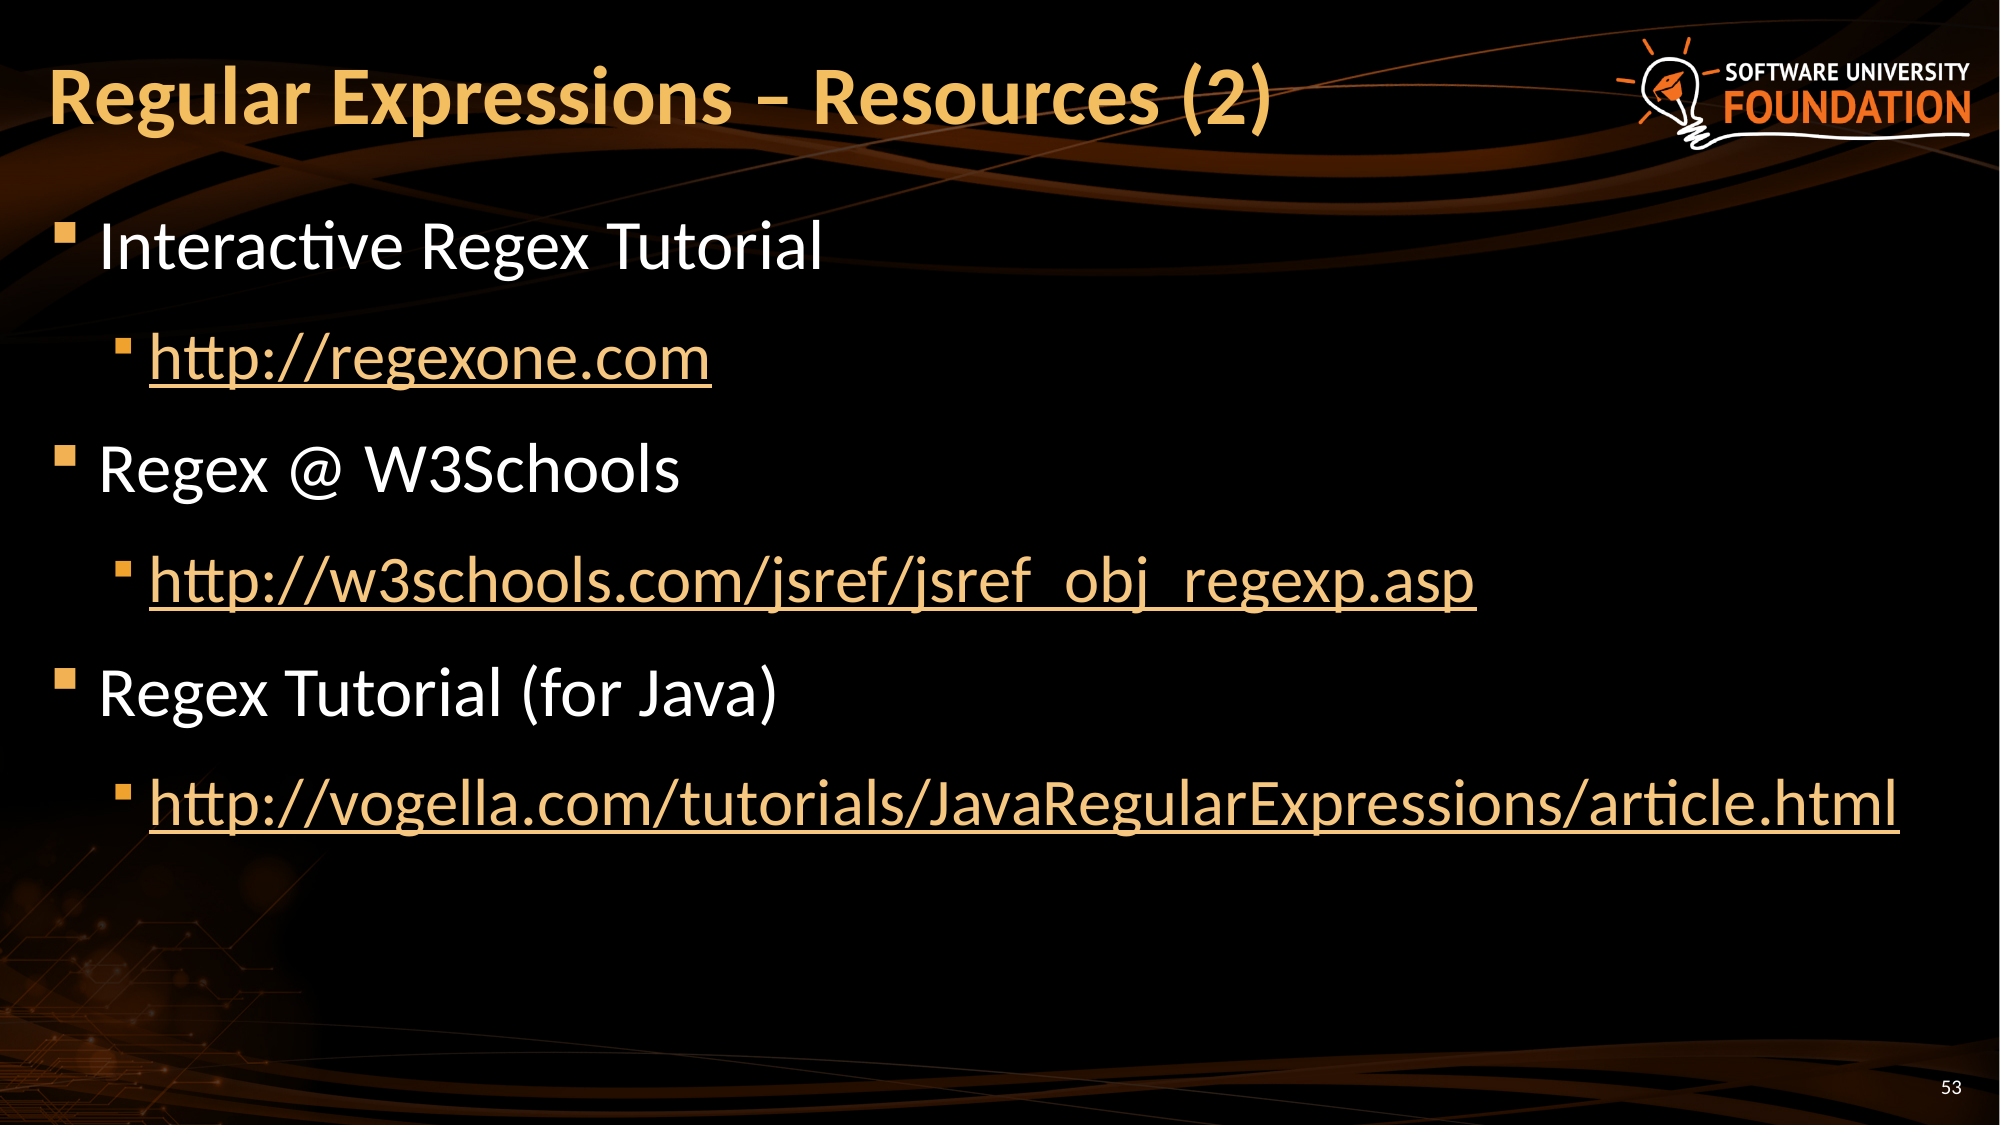

# Regular Expressions – Resources (2)
Interactive Regex Tutorial
http://regexone.com
Regex @ W3Schools
http://w3schools.com/jsref/jsref_obj_regexp.asp
Regex Tutorial (for Java)
http://vogella.com/tutorials/JavaRegularExpressions/article.html
53